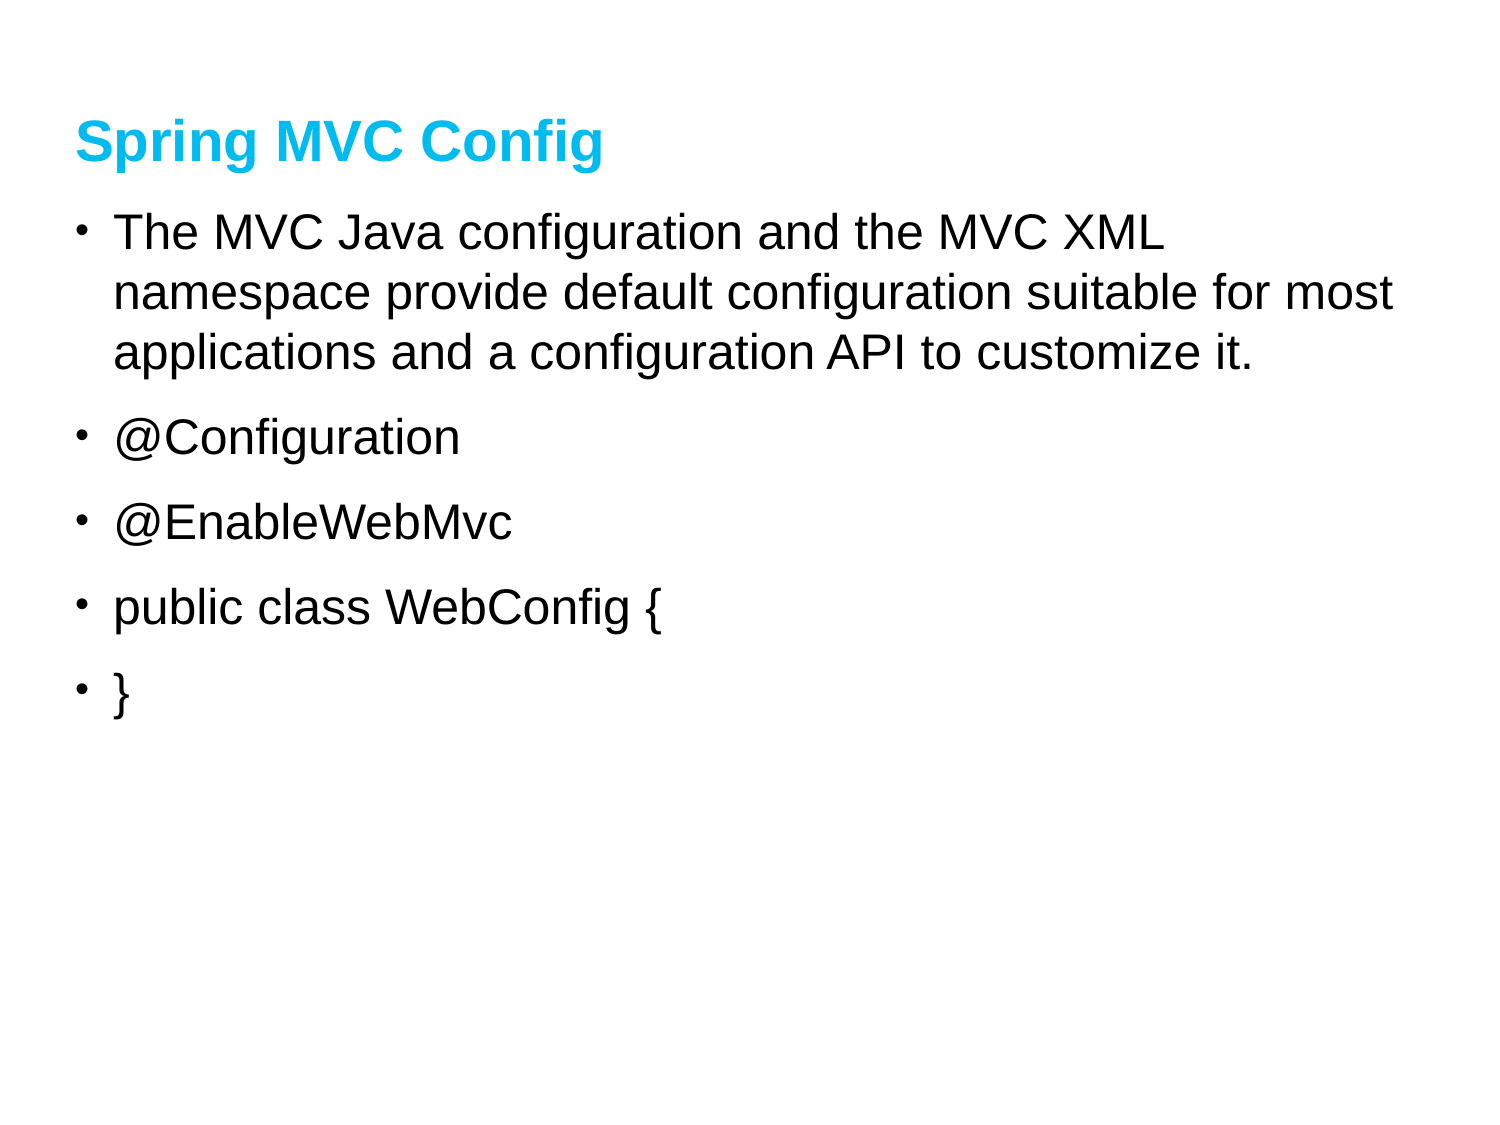

# Spring MVC Config
The MVC Java configuration and the MVC XML namespace provide default configuration suitable for most applications and a configuration API to customize it.
@Configuration
@EnableWebMvc
public class WebConfig {
}